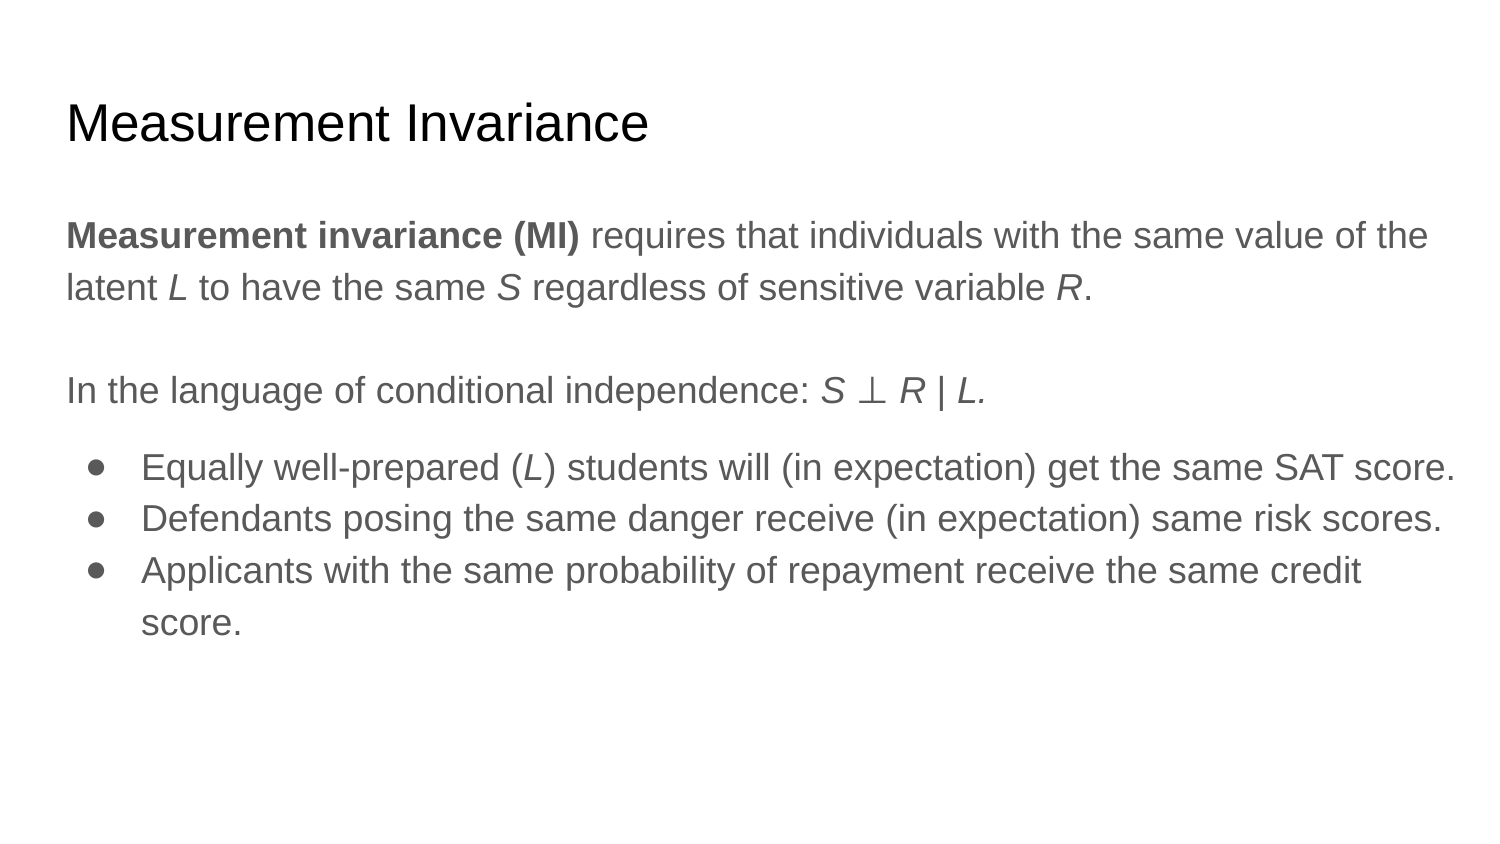

# Measurement Invariance
Measurement invariance (MI) requires that individuals with the same value of the latent L to have the same S regardless of sensitive variable R.
In the language of conditional independence: S ⊥ R | L.
Equally well-prepared (L) students will (in expectation) get the same SAT score.
Defendants posing the same danger receive (in expectation) same risk scores.
Applicants with the same probability of repayment receive the same credit score.